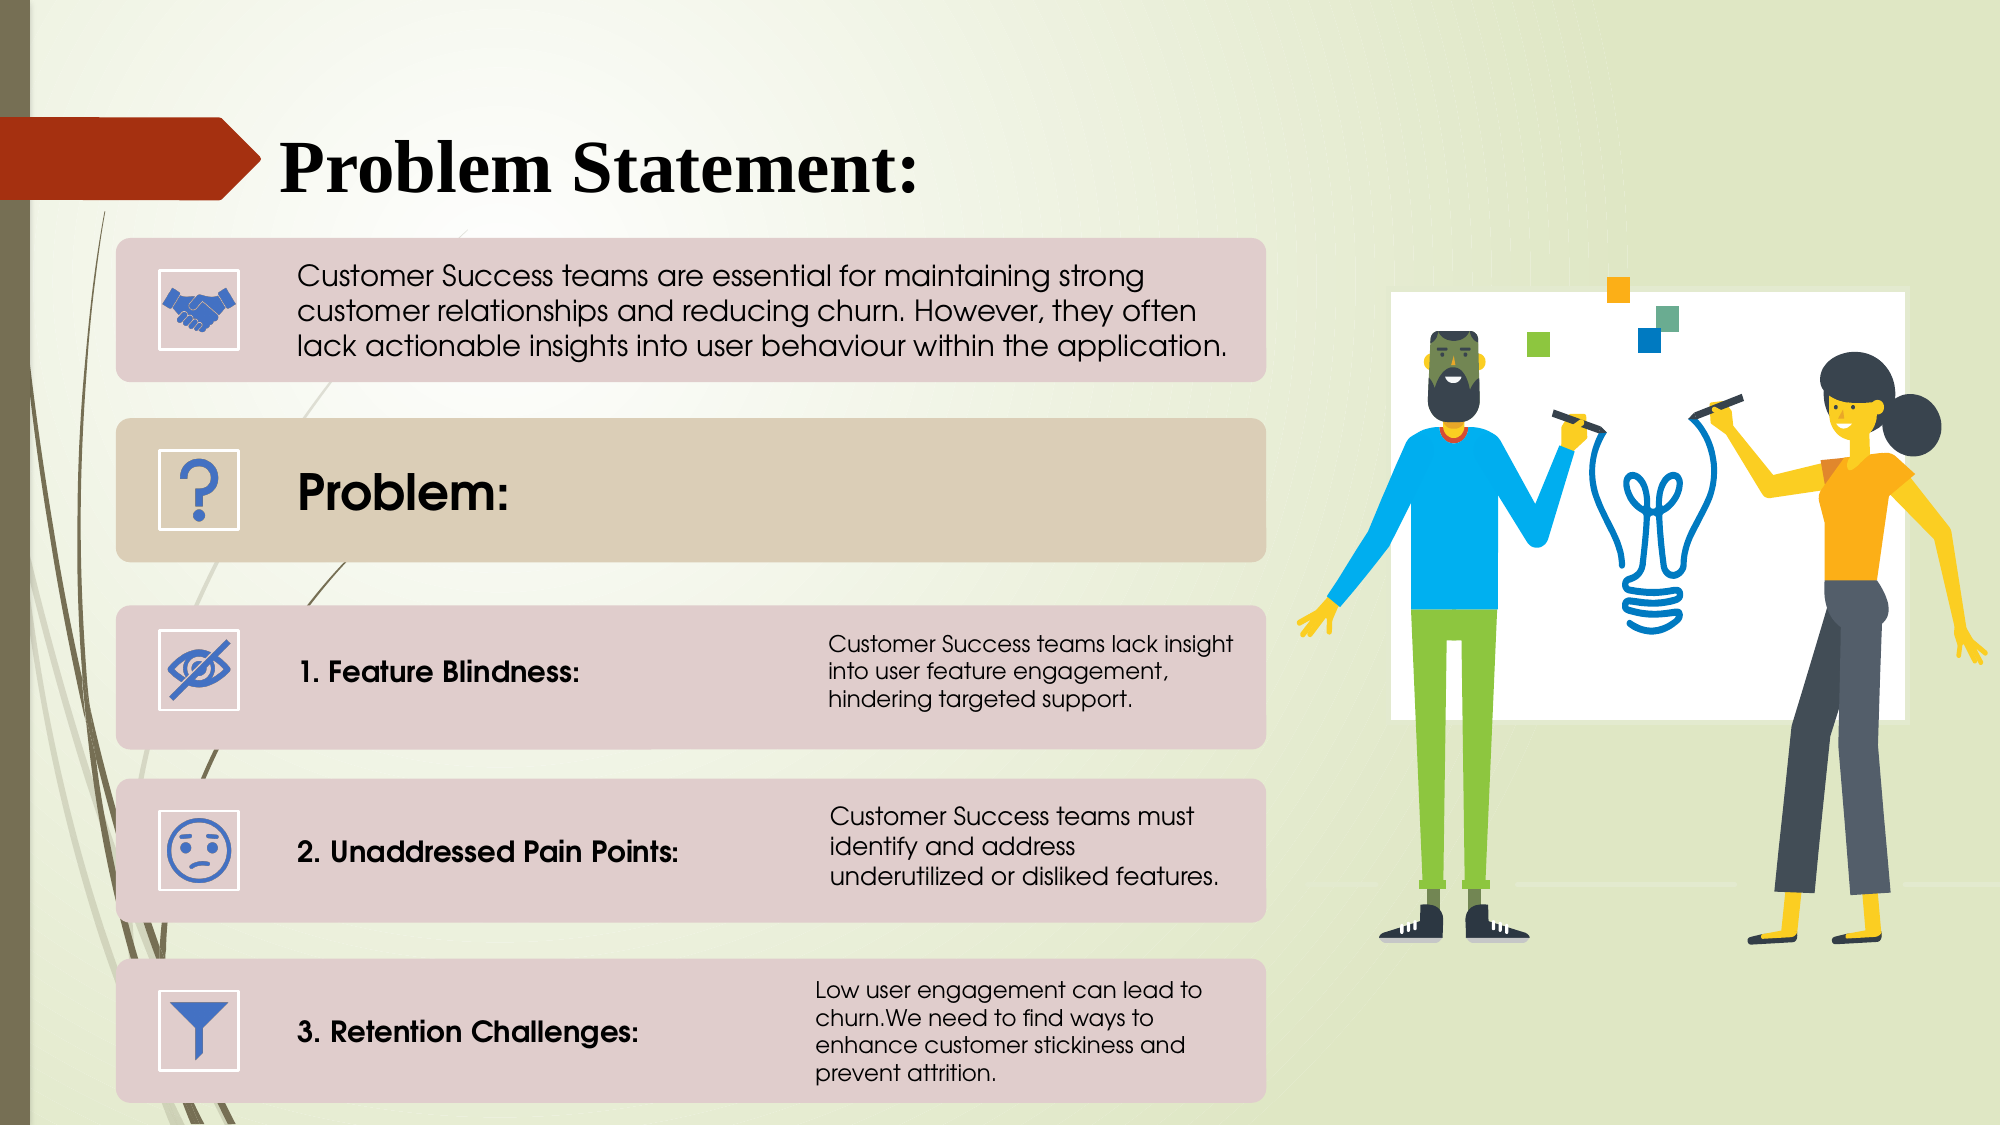

Problem Statement:

Customer Success teams are essential for maintaining strong customer relationships and reducing churn. However, they often lack actionable insights into user behaviour within the application.

Problem:

1. Feature Blindness:

Customer Success teams lack insight into user feature engagement, hindering targeted support.

2. Unaddressed Pain Points:

Customer Success teams must identify and address underutilized or disliked features.

3. Retention Challenges:

Low user engagement can lead to churn.We need to find ways to enhance customer stickiness and prevent attrition.